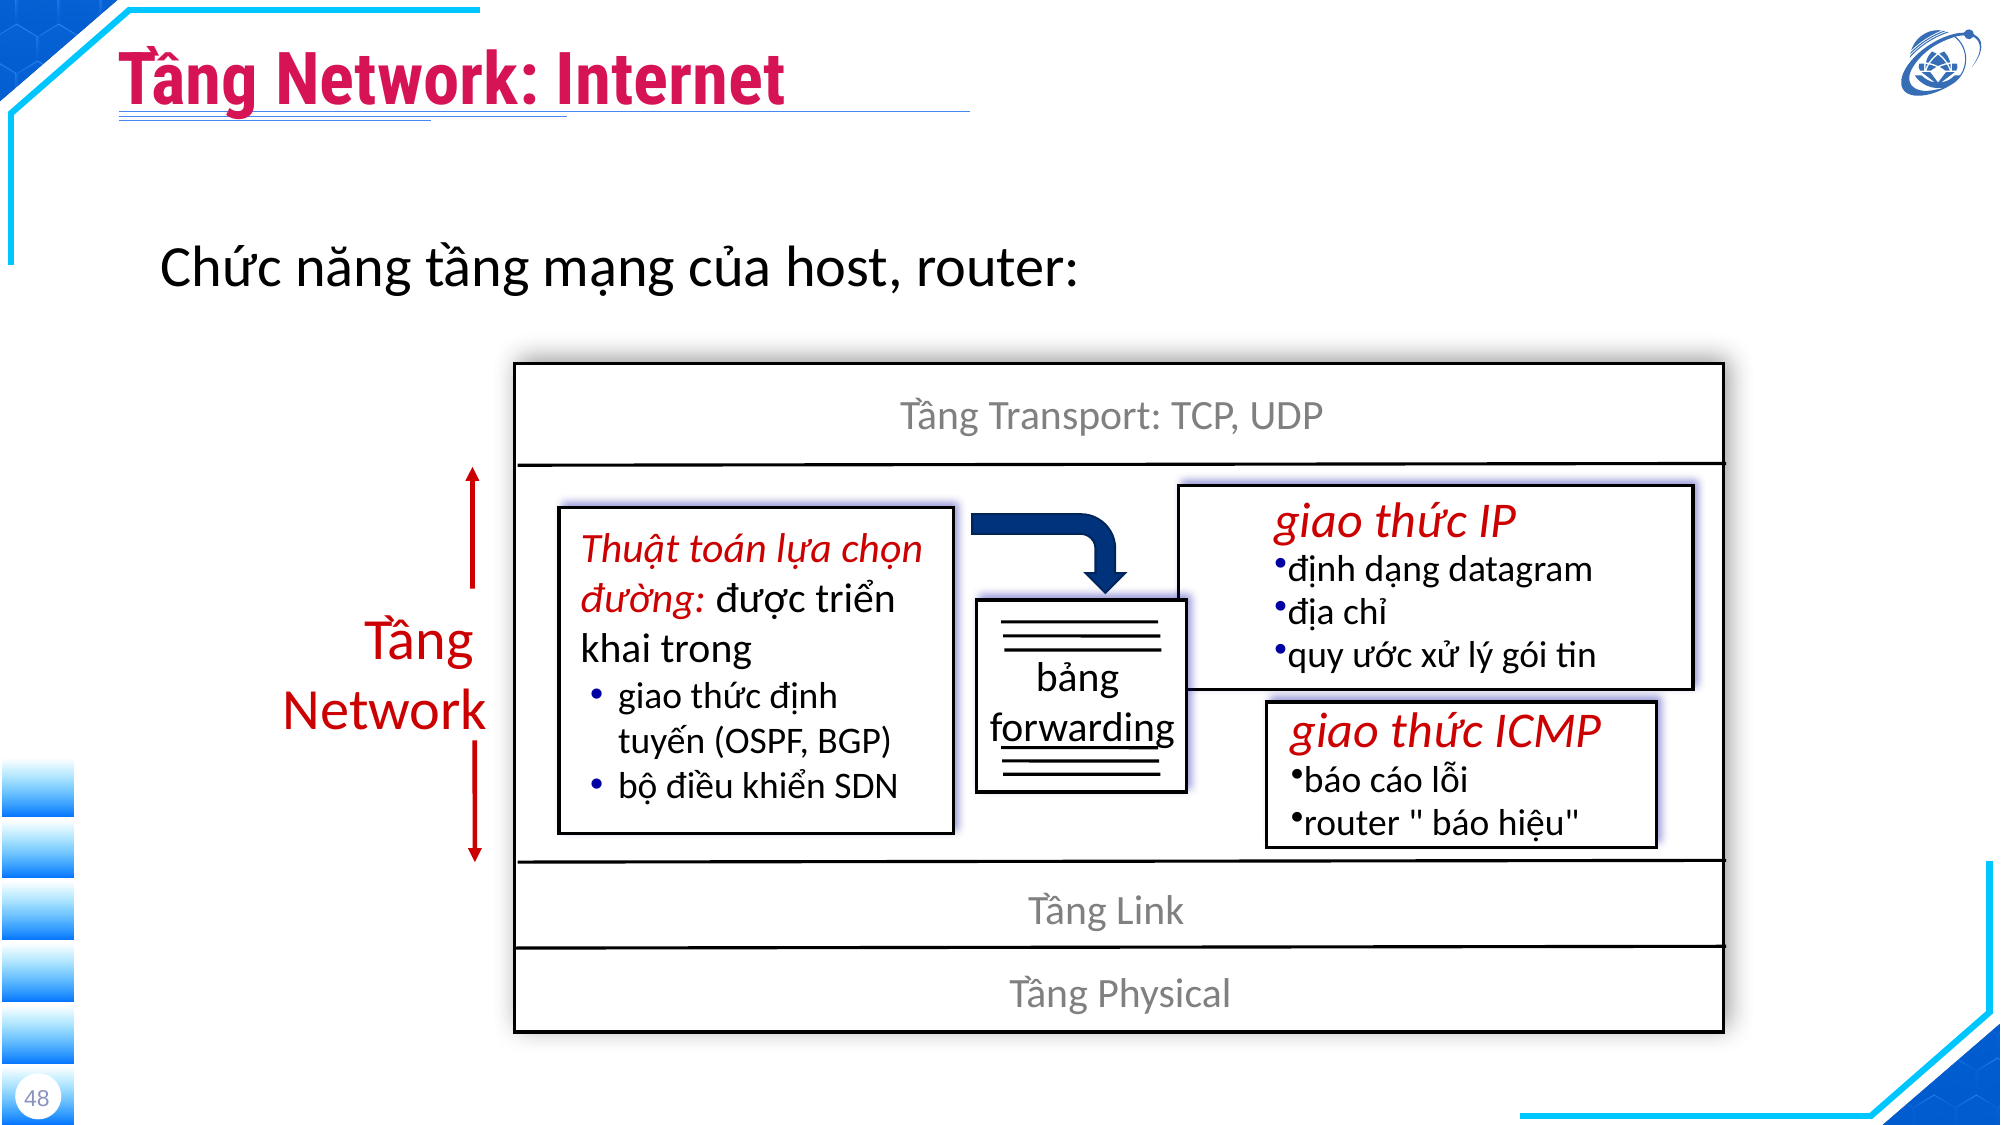

# Tầng Network: Internet
Chức năng tầng mạng của host, router:

Tầng Transport: TCP, UDP

giao thức IP
định dạng datagram
địa chỉ
quy ước xử lý gói tin

Thuật toán lựa chọn đường: được triển khai trong
giao thức định tuyến (OSPF, BGP)
bộ điều khiển SDN
Tầng
Network

bảng
forwarding

giao thức ICMP
báo cáo lỗi
router " báo hiệu"

Tầng Link

Tầng Physical
48